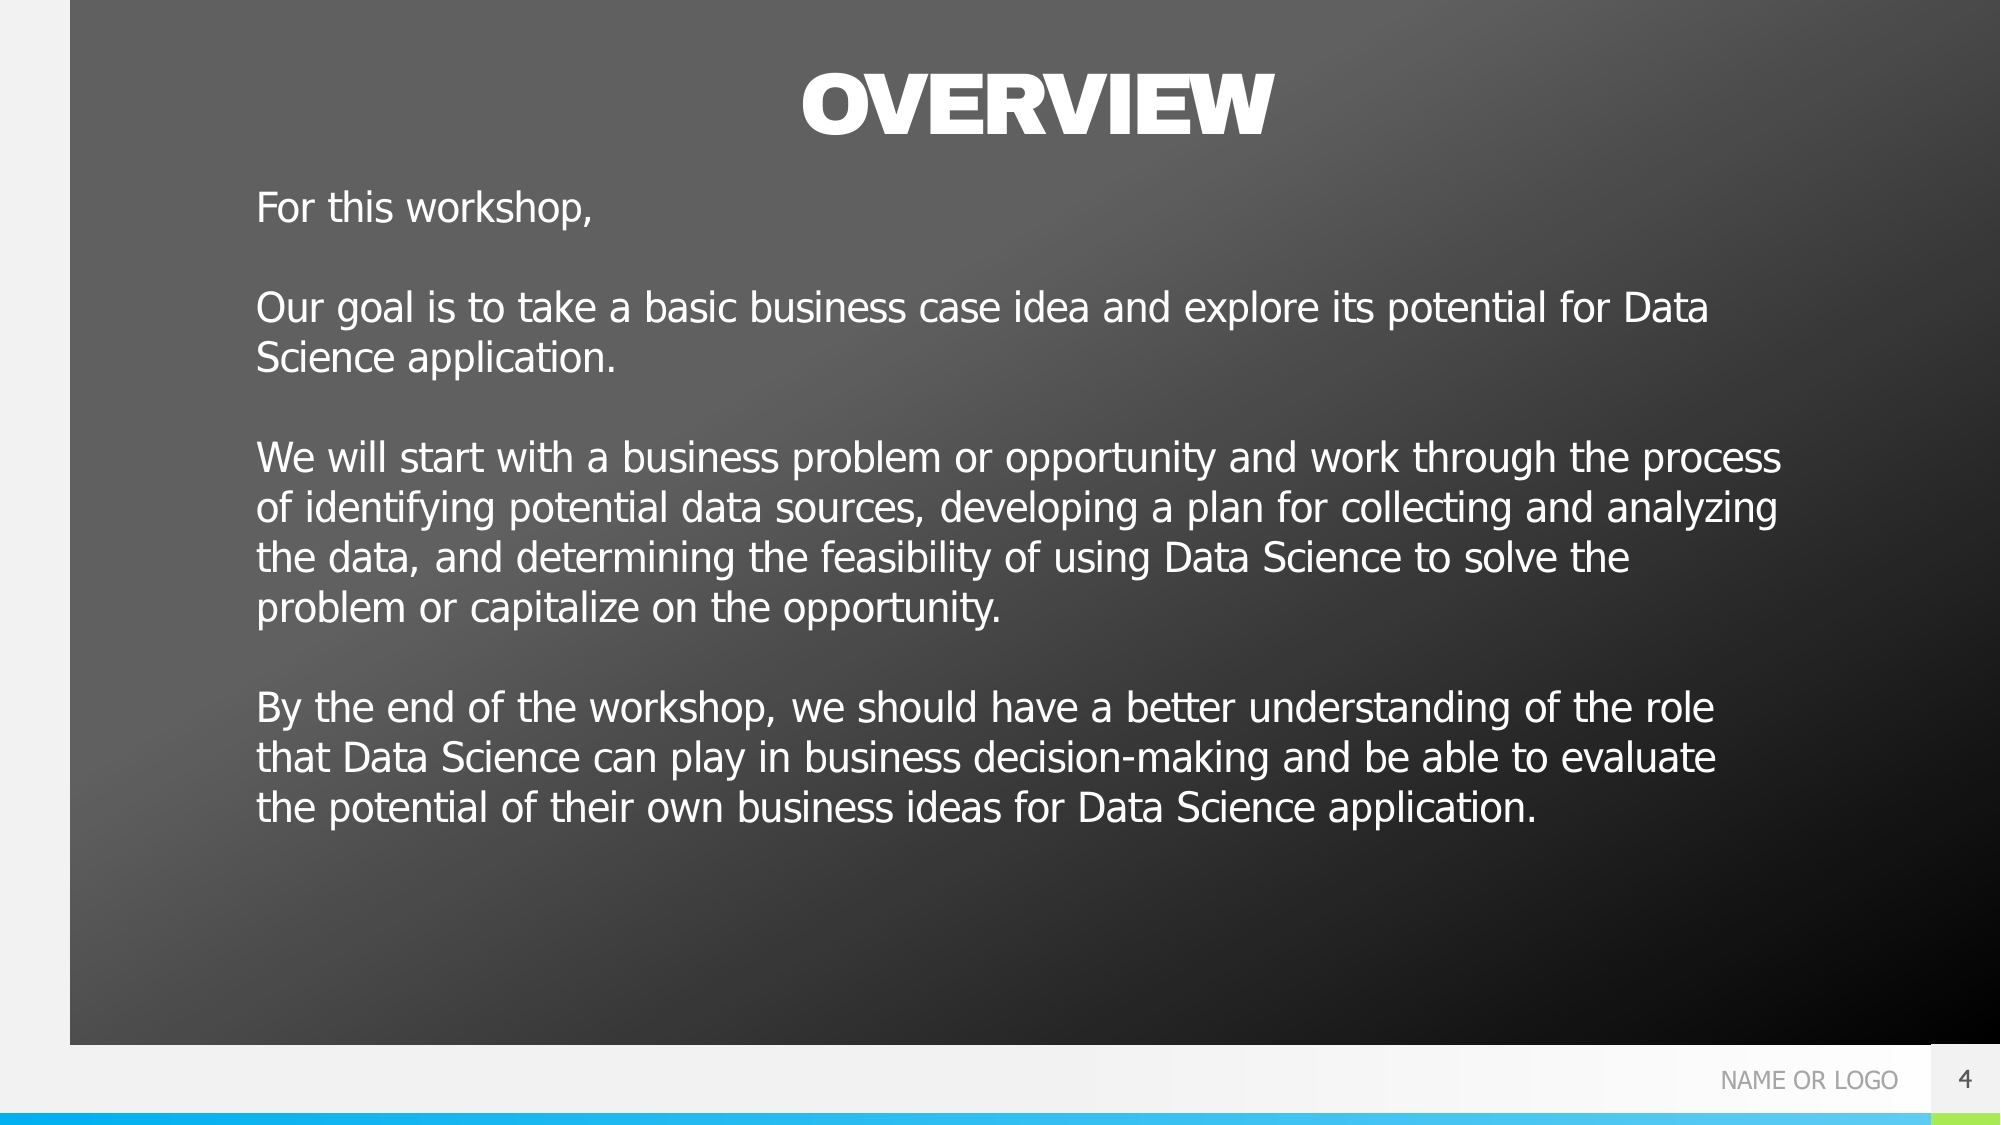

# OVERVIEW
For this workshop,

Our goal is to take a basic business case idea and explore its potential for Data Science application.

We will start with a business problem or opportunity and work through the process of identifying potential data sources, developing a plan for collecting and analyzing the data, and determining the feasibility of using Data Science to solve the problem or capitalize on the opportunity.

By the end of the workshop, we should have a better understanding of the role that Data Science can play in business decision-making and be able to evaluate the potential of their own business ideas for Data Science application.
4